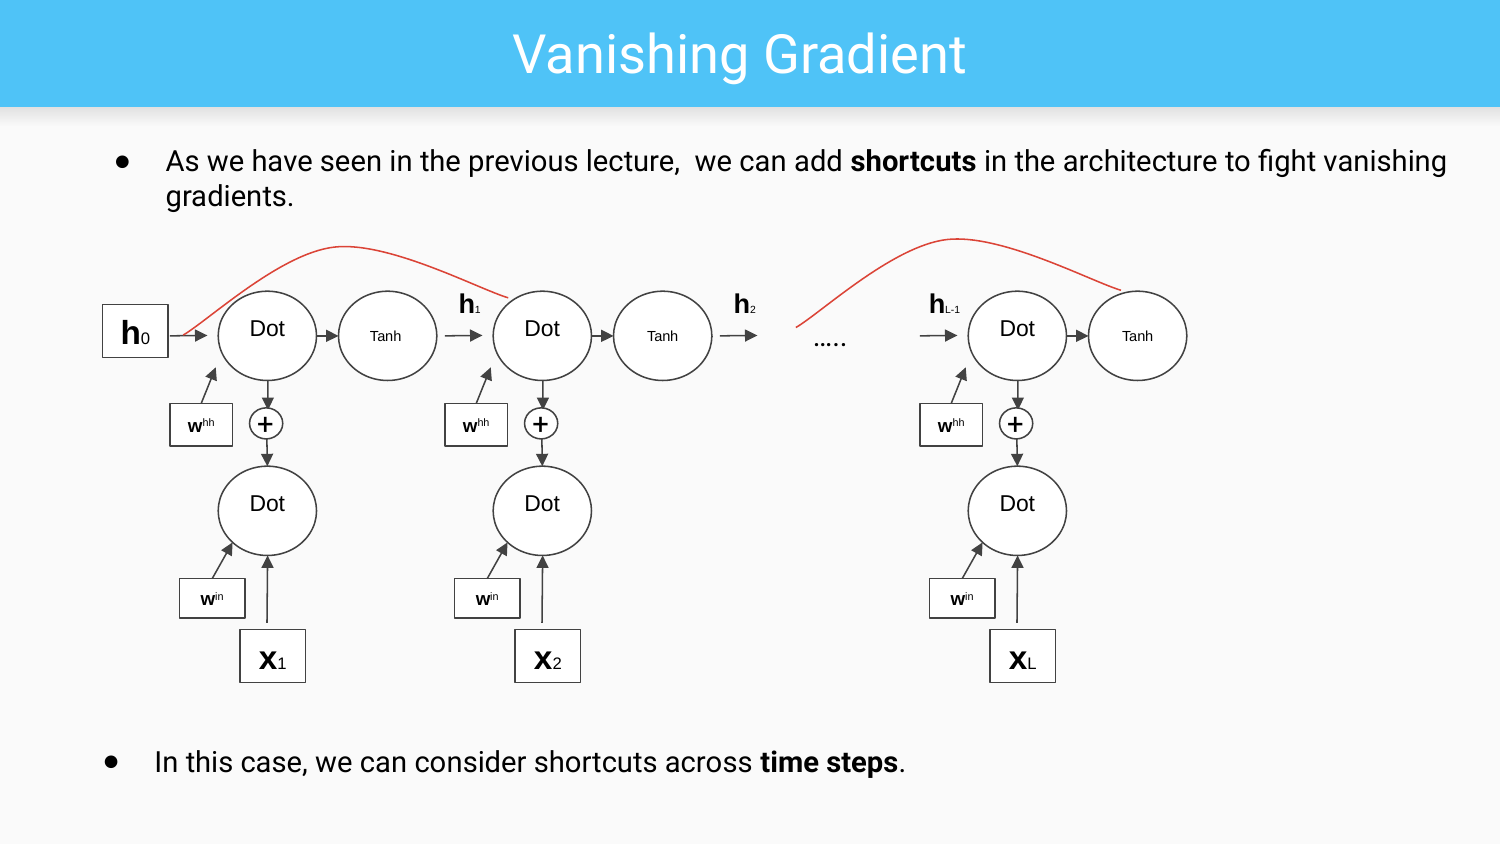

# Vanishing Gradient
As we have seen in the previous lecture,  we can add shortcuts in the architecture to fight vanishing gradients.

h1
h2
hL-1
Dot
Tanh
Dot
Tanh
Dot
Tanh
…..
h0
+
+
+
whh
whh
whh

Dot
Dot
Dot
win
win
win
x1
x2
xL
In this case, we can consider shortcuts across time steps.